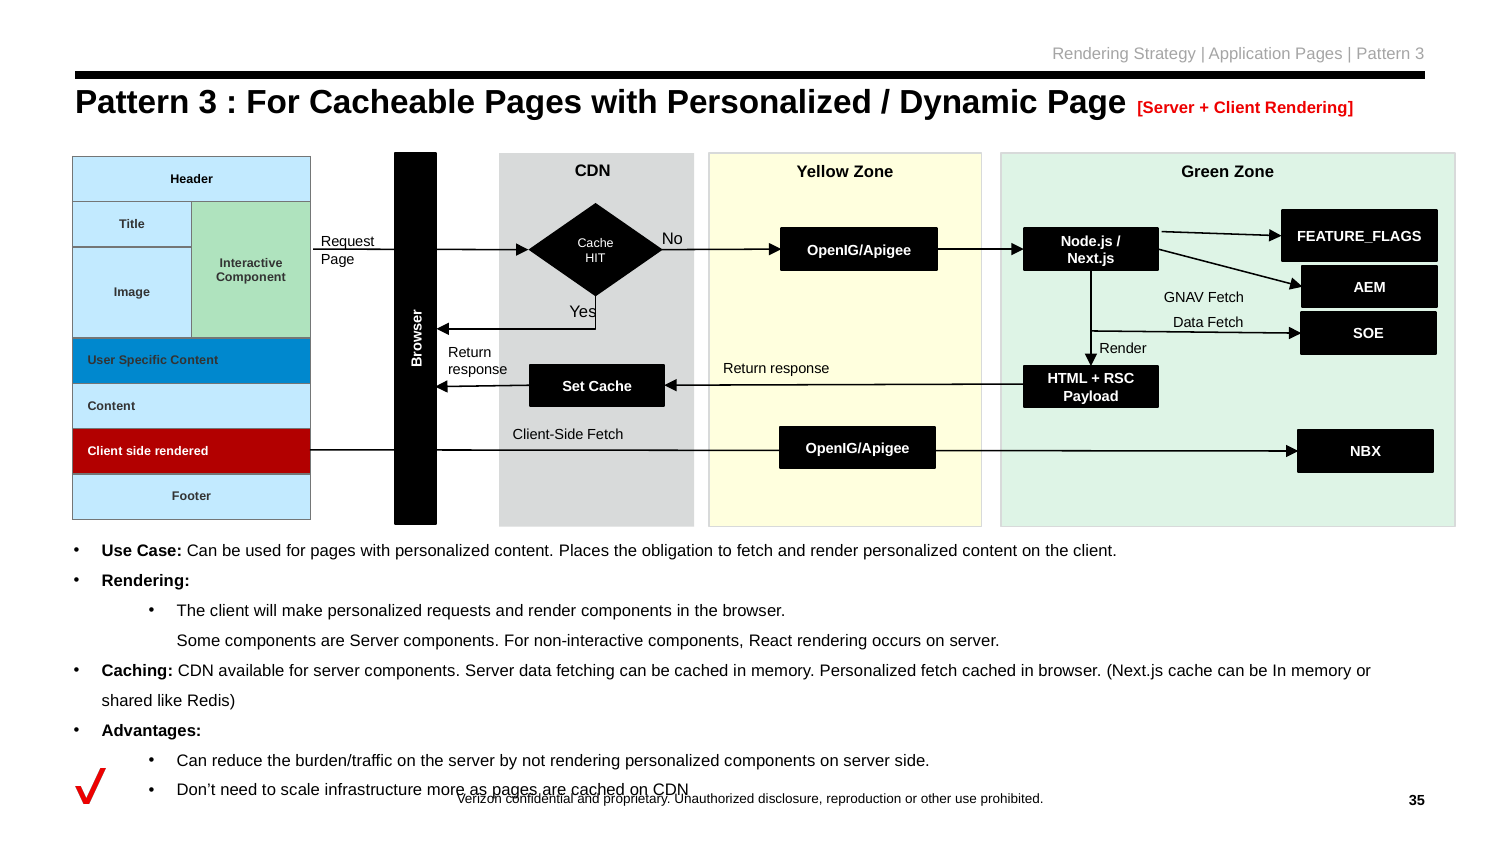

Rendering Strategy | Application Pages | Pattern 3
# Pattern 3 : For Cacheable Pages with Personalized / Dynamic Page [Server + Client Rendering]
CDN
Yellow Zone
Green Zone

| Header |  |
| --- | --- |
| Title | Interactive Component |
| Image |  |
| User Specific Content |  |
| Content |  |
| Client side rendered |  |
| Footer |  |
Cache HIT
FEATURE_FLAGS
No
Request Page
OpenIG/Apigee
Node.js / Next.js

AEM
GNAV Fetch
Yes
Data Fetch
SOE
Browser
Render
Return response
Return response
Set Cache
HTML + RSC Payload
Client-Side Fetch
OpenIG/Apigee
NBX
Use Case: Can be used for pages with personalized content. Places the obligation to fetch and render personalized content on the client.
Rendering:
The client will make personalized requests and render components in the browser.
Some components are Server components. For non-interactive components, React rendering occurs on server.
Caching: CDN available for server components. Server data fetching can be cached in memory. Personalized fetch cached in browser. (Next.js cache can be In memory or shared like Redis)
Advantages:
Can reduce the burden/traffic on the server by not rendering personalized components on server side.
Don’t need to scale infrastructure more as pages are cached on CDN

35